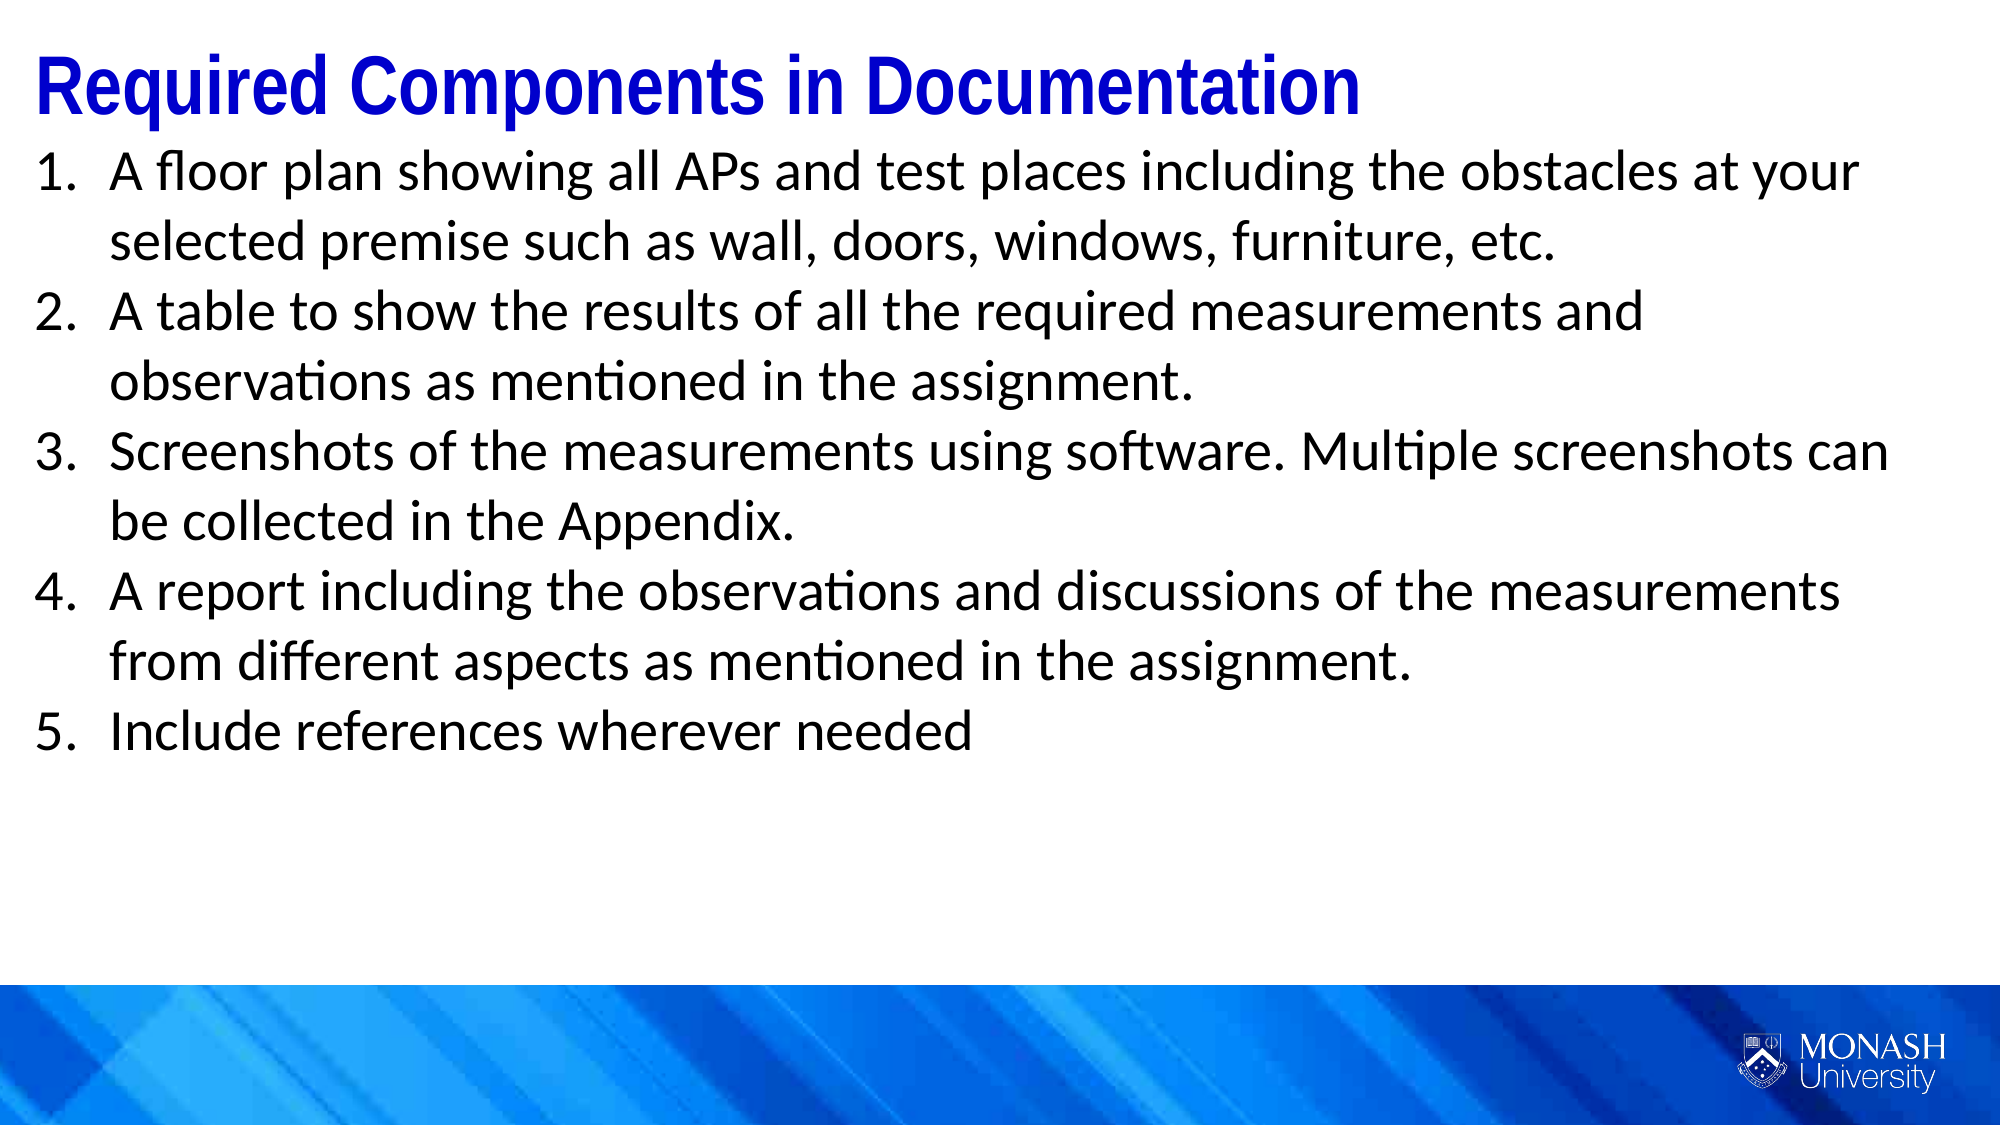

Required Components in Documentation
A floor plan showing all APs and test places including the obstacles at your selected premise such as wall, doors, windows, furniture, etc.
A table to show the results of all the required measurements and observations as mentioned in the assignment.
Screenshots of the measurements using software. Multiple screenshots can be collected in the Appendix.
A report including the observations and discussions of the measurements from different aspects as mentioned in the assignment.
Include references wherever needed